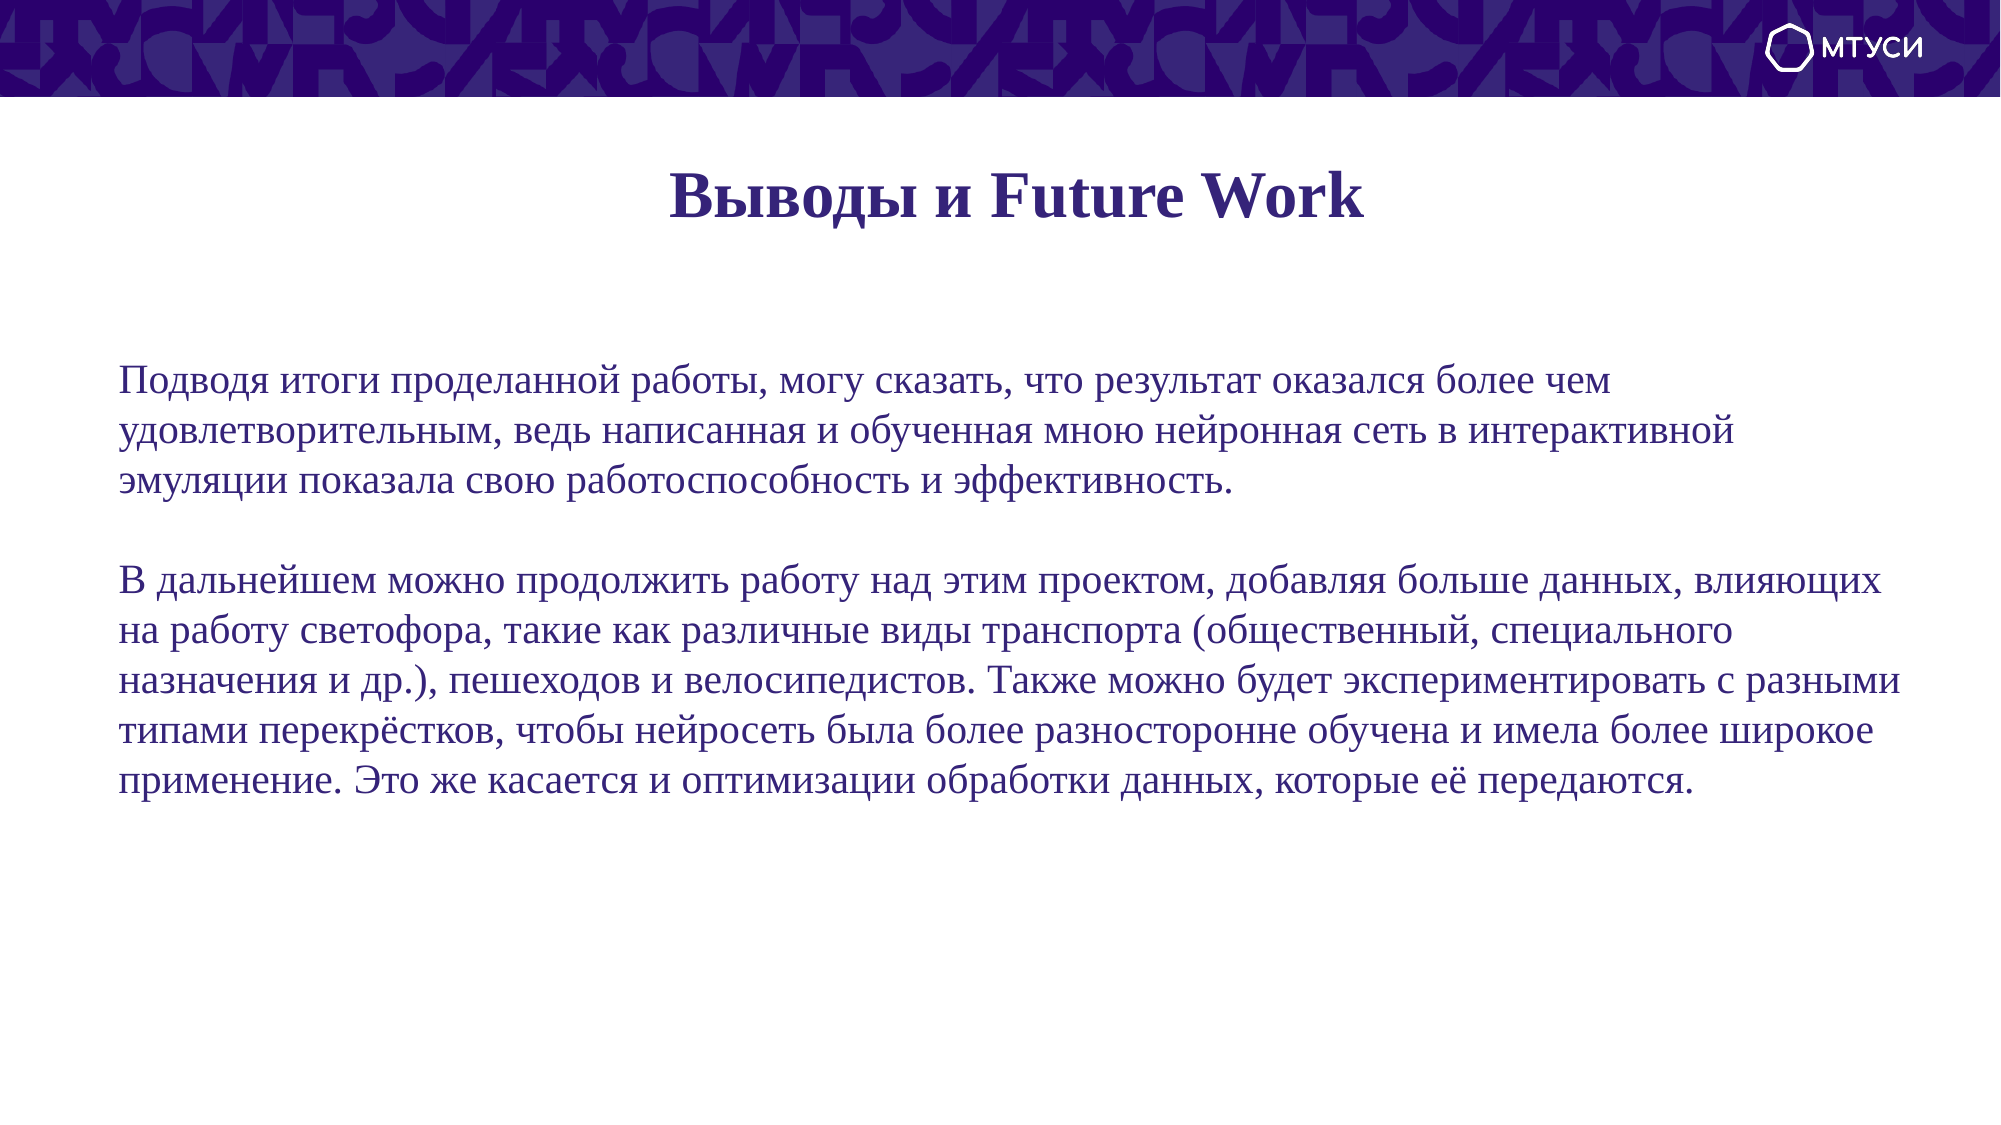

# Выводы и Future Work

Подводя итоги проделанной работы, могу сказать, что результат оказался более чем удовлетворительным, ведь написанная и обученная мною нейронная сеть в интерактивной эмуляции показала свою работоспособность и эффективность.

В дальнейшем можно продолжить работу над этим проектом, добавляя больше данных, влияющих на работу светофора, такие как различные виды транспорта (общественный, специального назначения и др.), пешеходов и велосипедистов. Также можно будет экспериментировать с разными типами перекрёстков, чтобы нейросеть была более разносторонне обучена и имела более широкое применение. Это же касается и оптимизации обработки данных, которые её передаются.